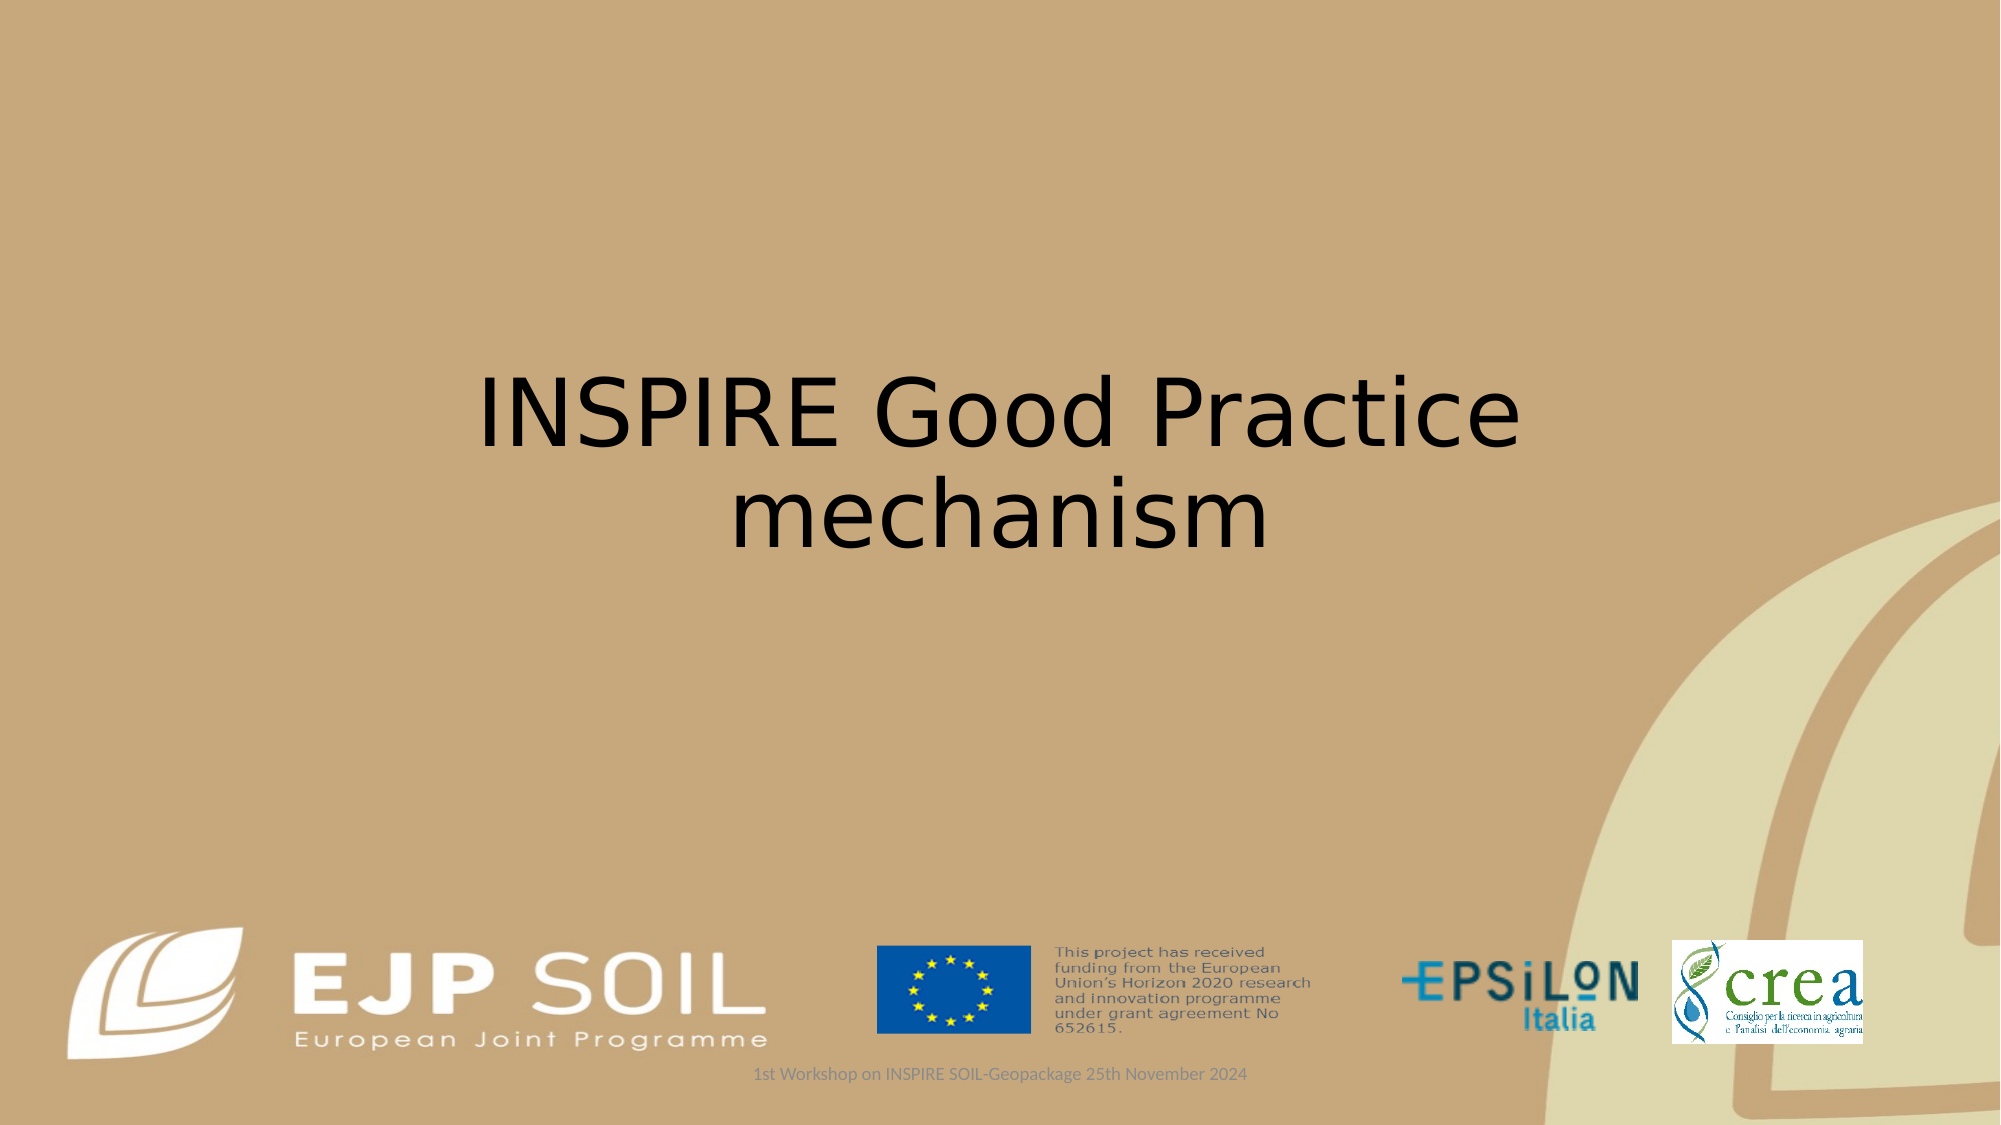

# INSPIRE Good Practice mechanism

1st Workshop on INSPIRE SOIL-Geopackage 25th November 2024